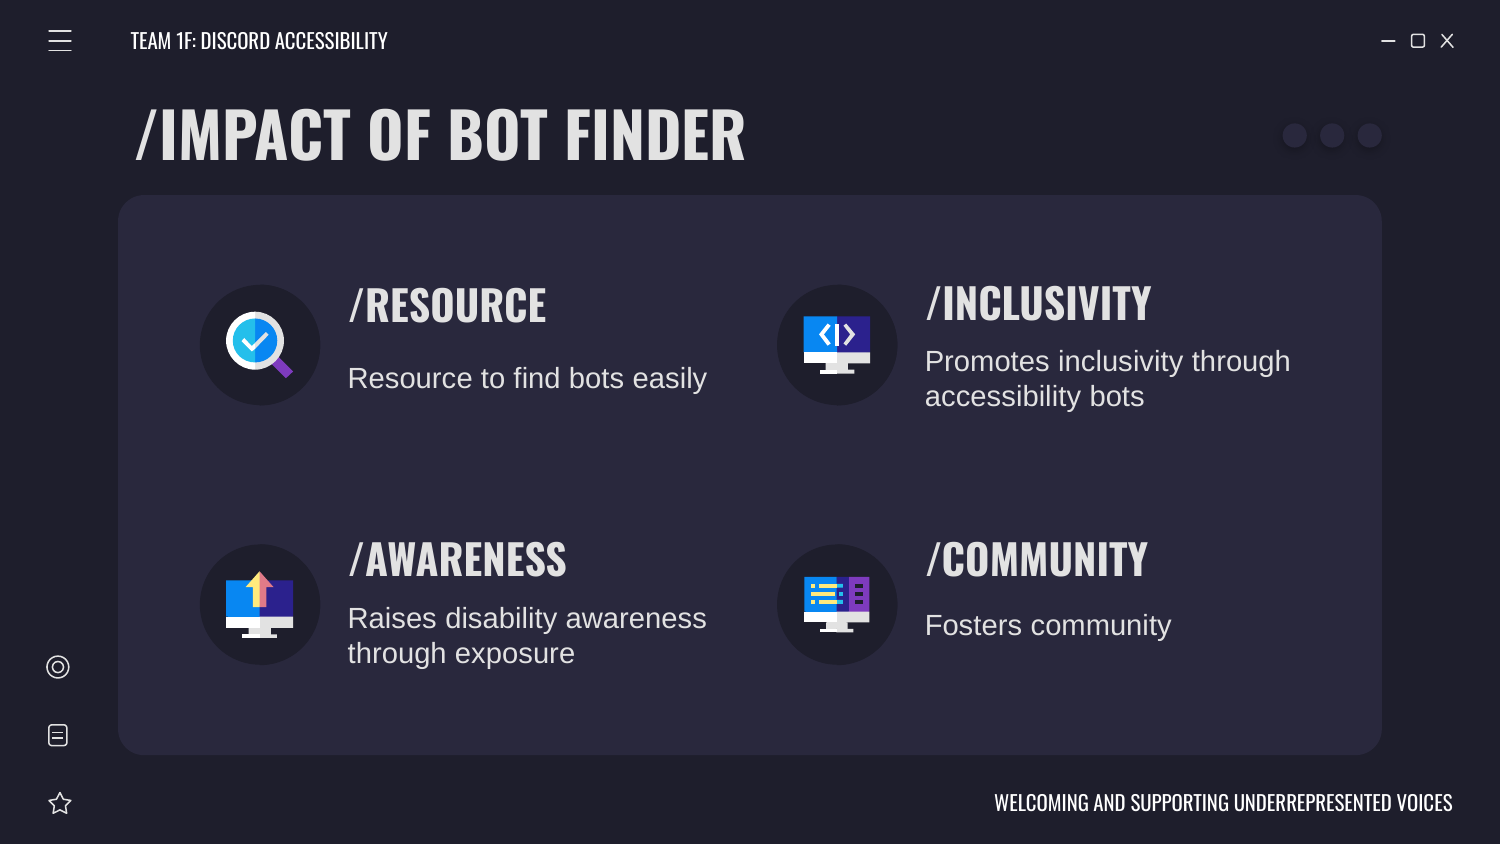

TEAM 1F: DISCORD ACCESSIBILITY

/IMPACT OF BOT FINDER

/INCLUSIVITY
# /RESOURCE

Resource to find bots easily
Promotes inclusivity through accessibility bots
/AWARENESS
/COMMUNITY

Fosters community
Raises disability awareness through exposure

WELCOMING AND SUPPORTING UNDERREPRESENTED VOICES